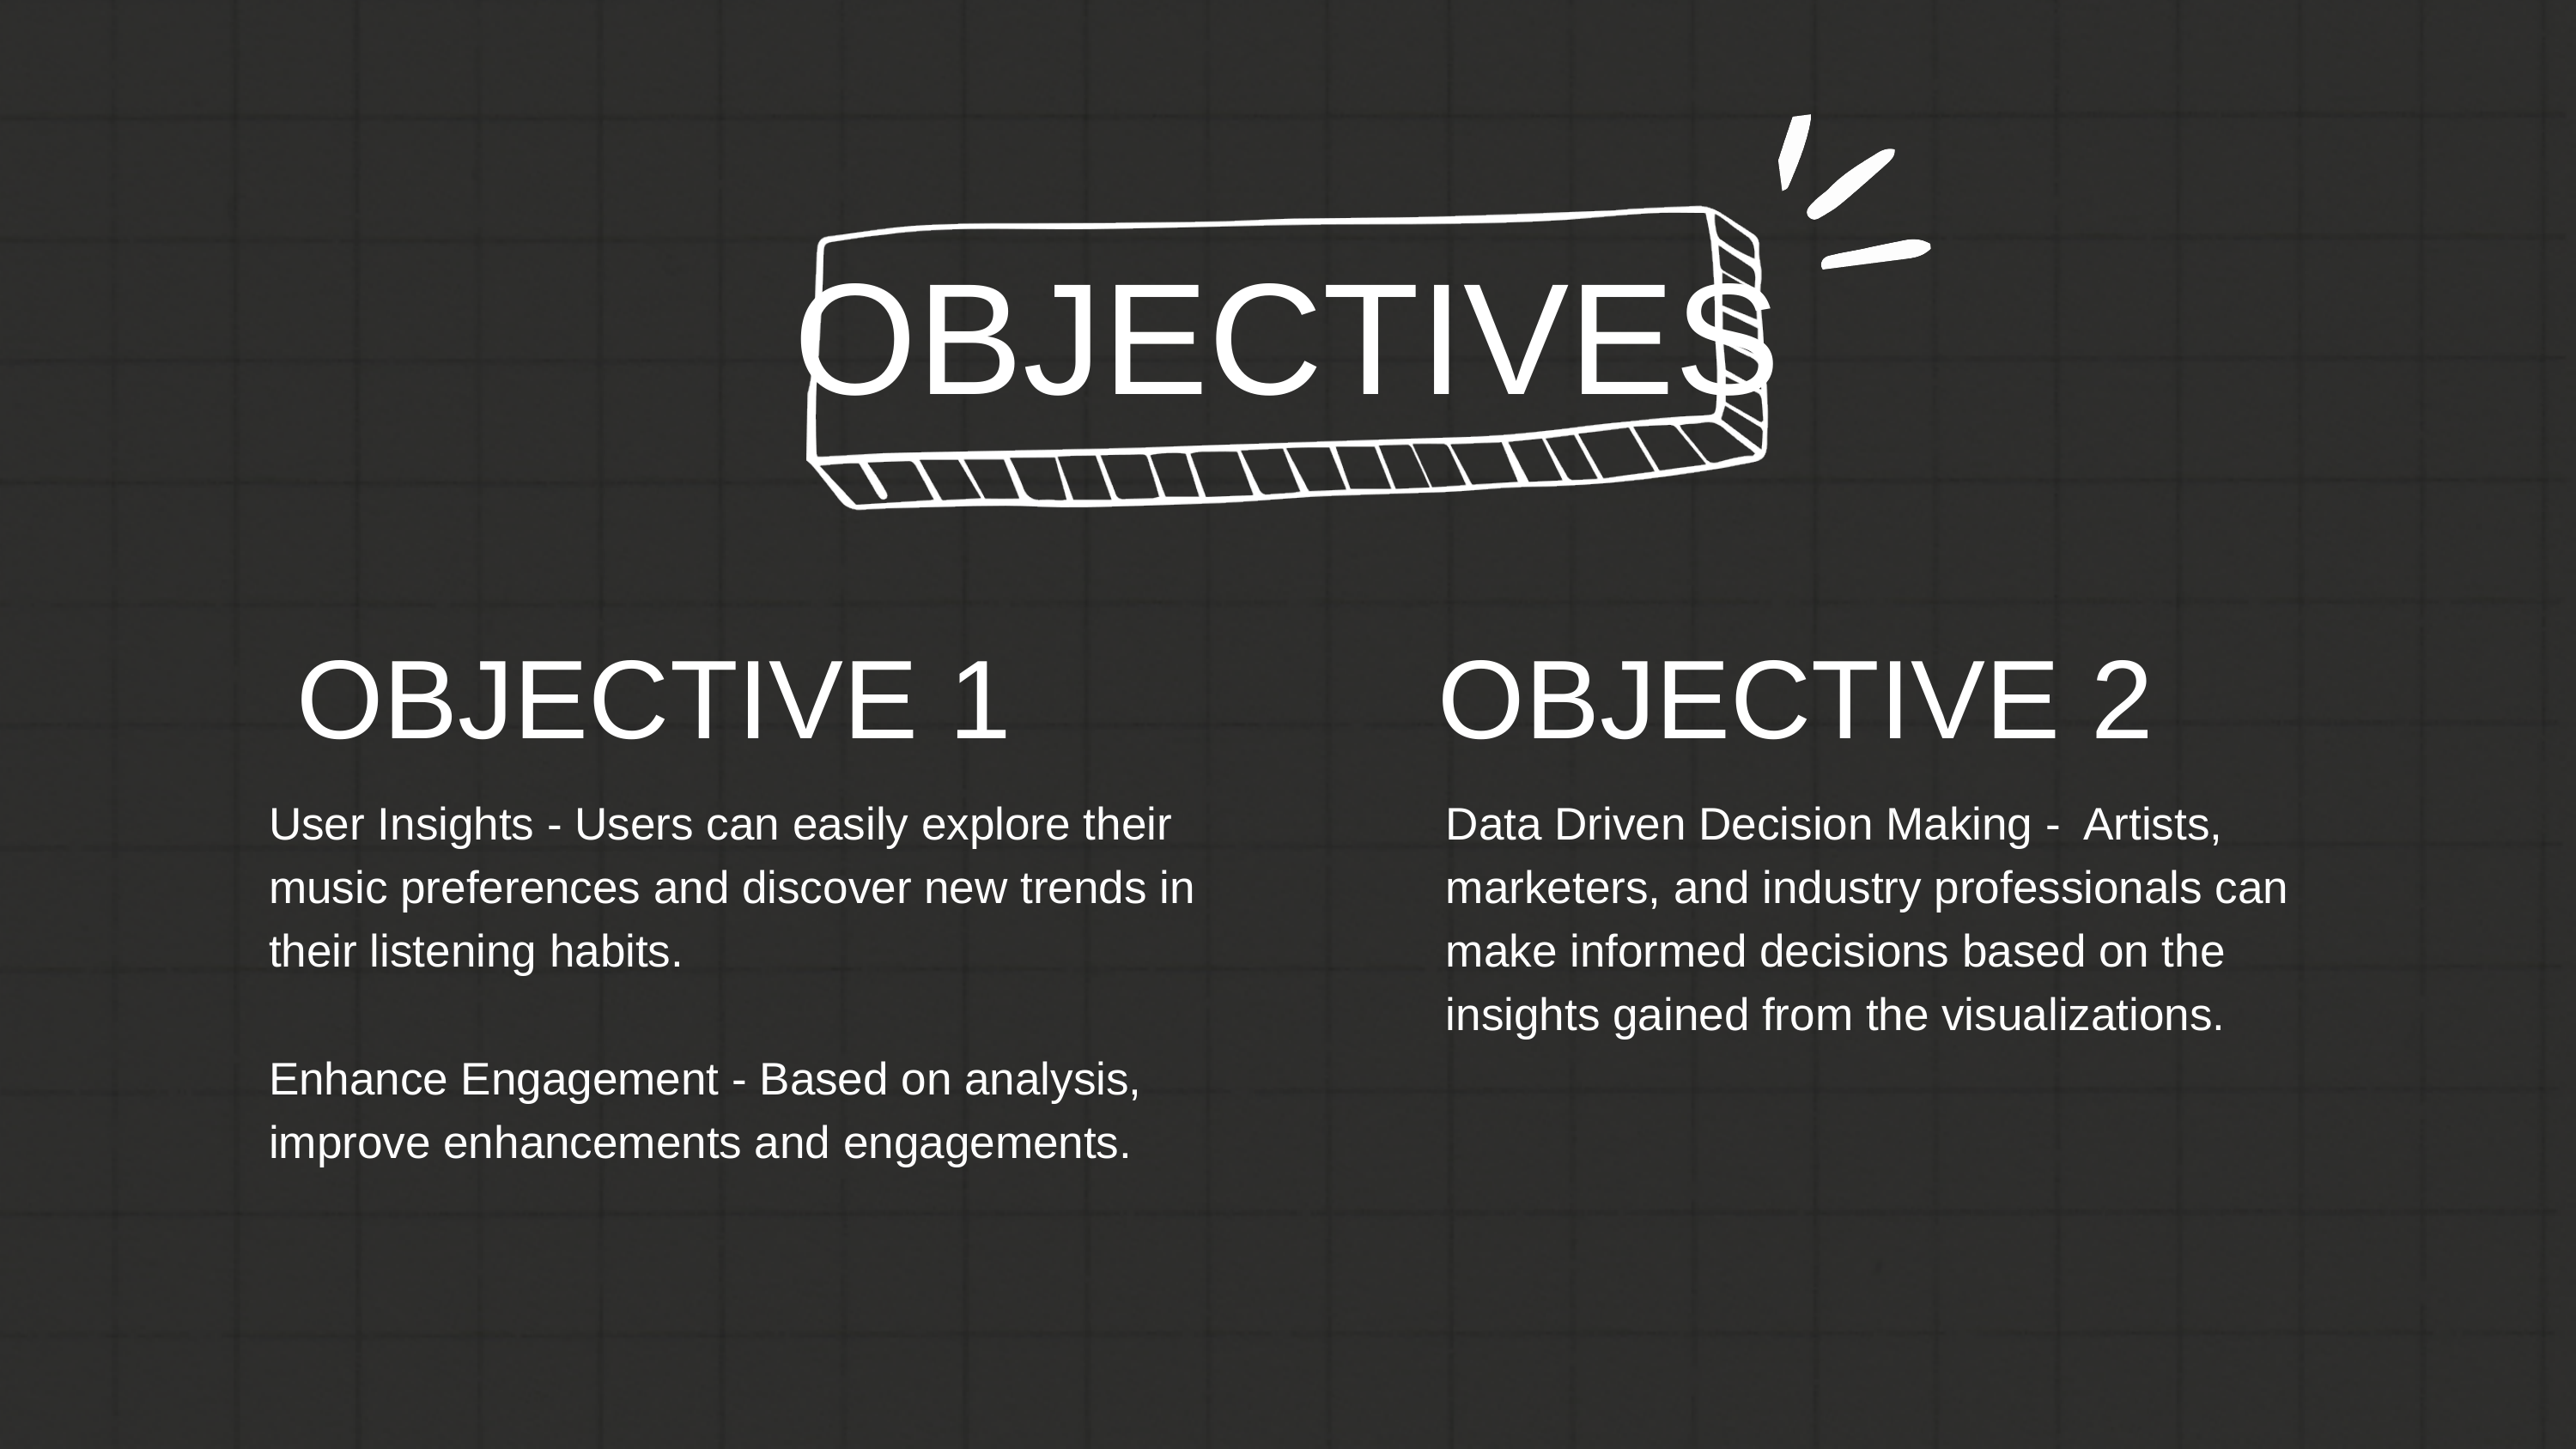

OBJECTIVES

OBJECTIVE 1
OBJECTIVE 2
User Insights - Users can easily explore their music preferences and discover new trends in their listening habits.

Enhance Engagement - Based on analysis, improve enhancements and engagements.
Data Driven Decision Making -  Artists, marketers, and industry professionals can make informed decisions based on the insights gained from the visualizations.